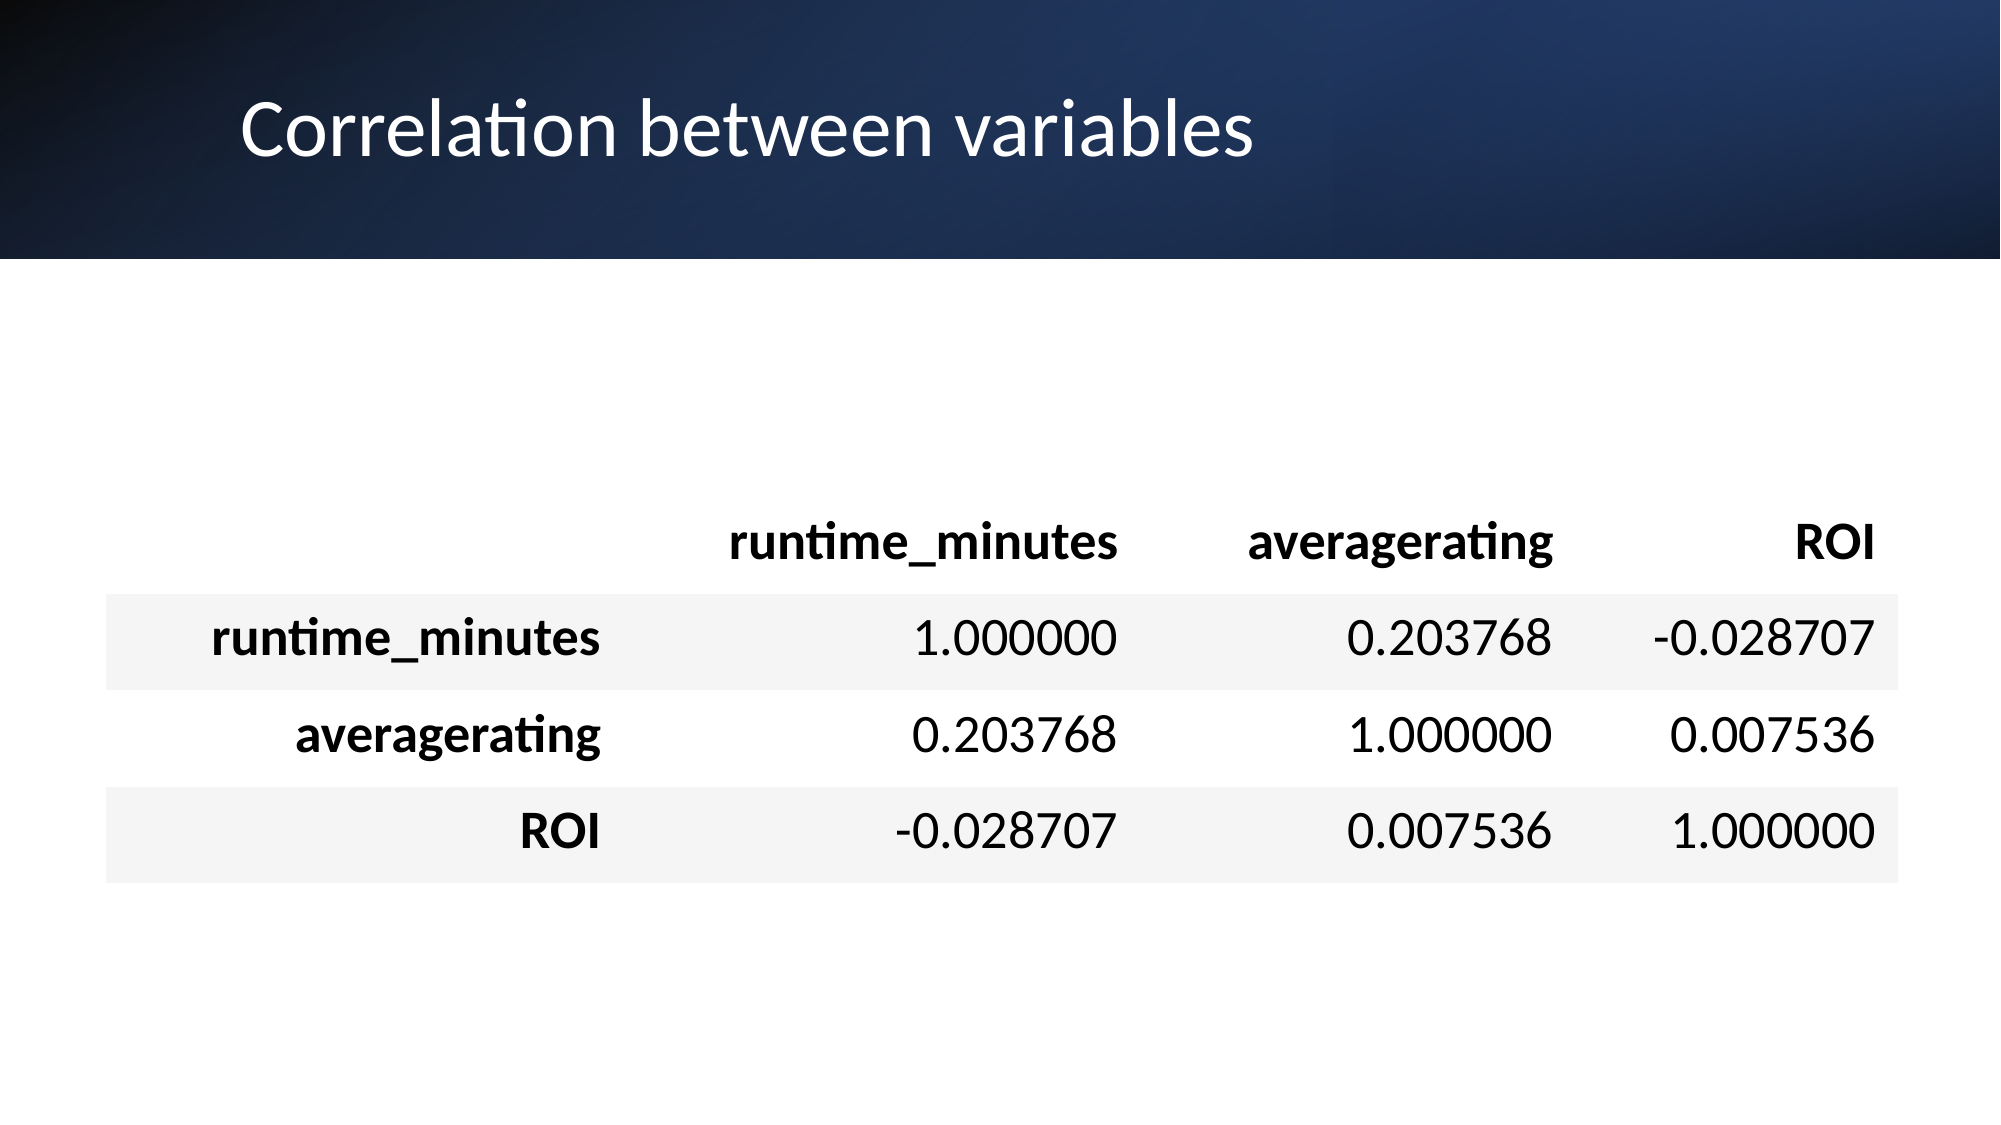

# Correlation between variables
|  | runtime\_minutes | averagerating | ROI |
| --- | --- | --- | --- |
| runtime\_minutes | 1.000000 | 0.203768 | -0.028707 |
| averagerating | 0.203768 | 1.000000 | 0.007536 |
| ROI | -0.028707 | 0.007536 | 1.000000 |